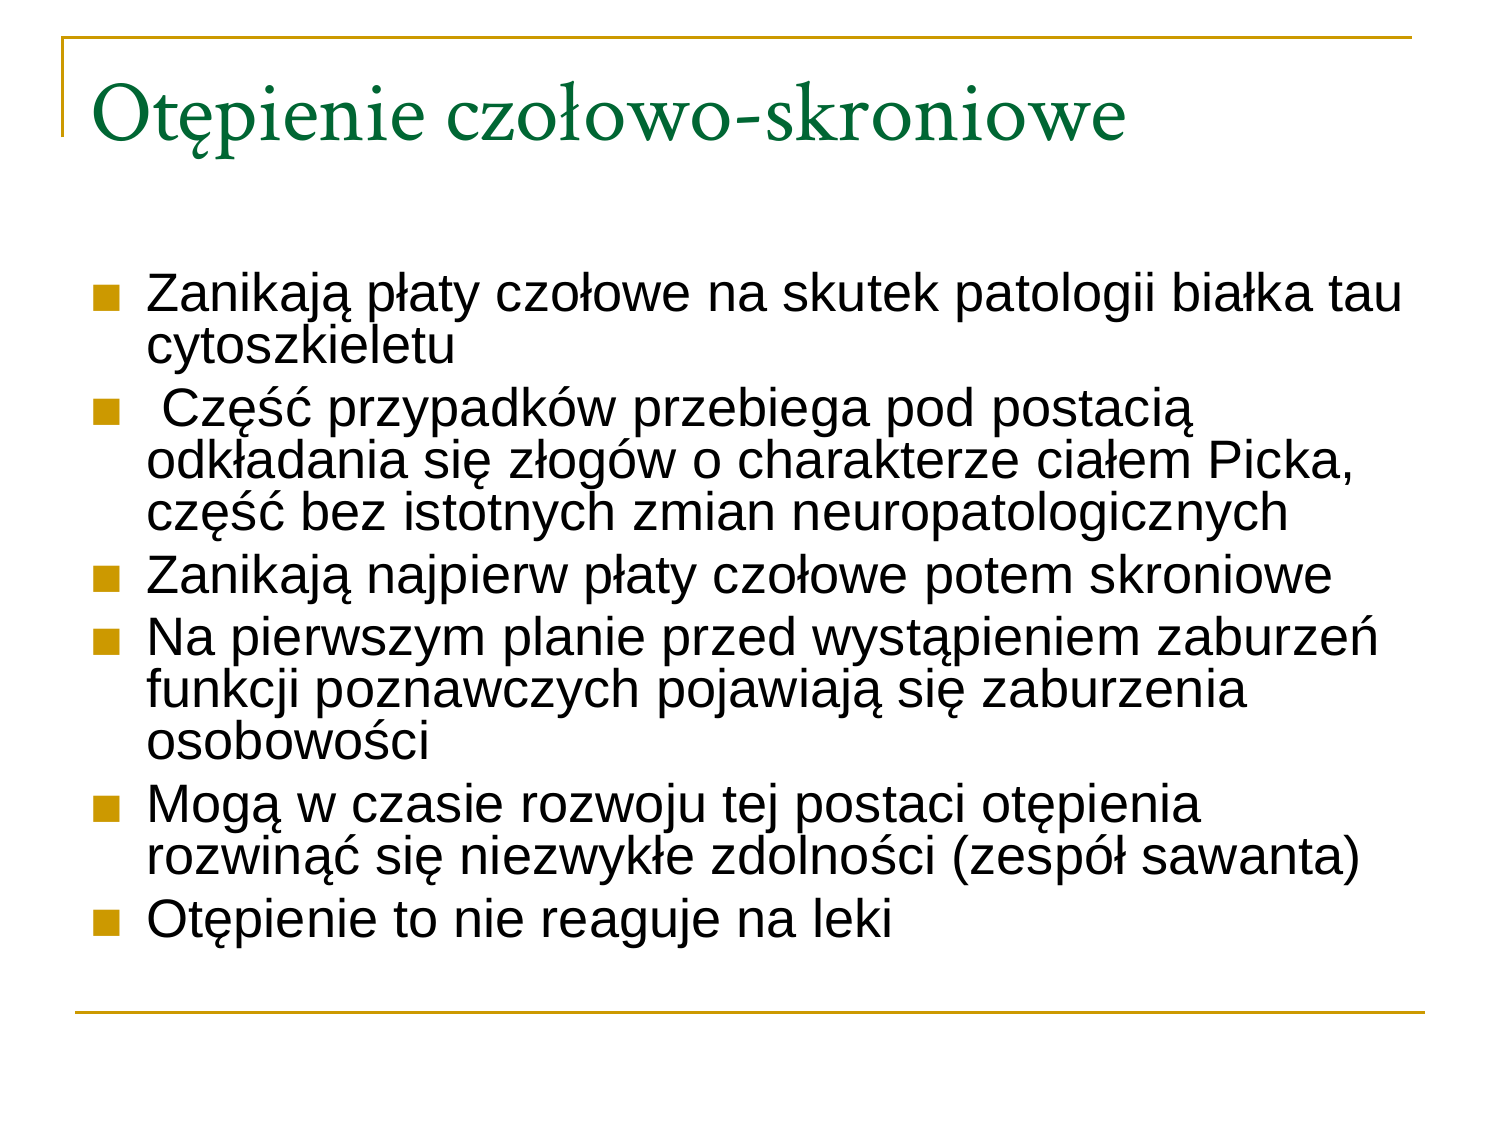

# Otępienie czołowo-skroniowe
Zanikają płaty czołowe na skutek patologii białka tau cytoszkieletu
 Część przypadków przebiega pod postacią odkładania się złogów o charakterze ciałem Picka, część bez istotnych zmian neuropatologicznych
Zanikają najpierw płaty czołowe potem skroniowe
Na pierwszym planie przed wystąpieniem zaburzeń funkcji poznawczych pojawiają się zaburzenia osobowości
Mogą w czasie rozwoju tej postaci otępienia rozwinąć się niezwykłe zdolności (zespół sawanta)
Otępienie to nie reaguje na leki